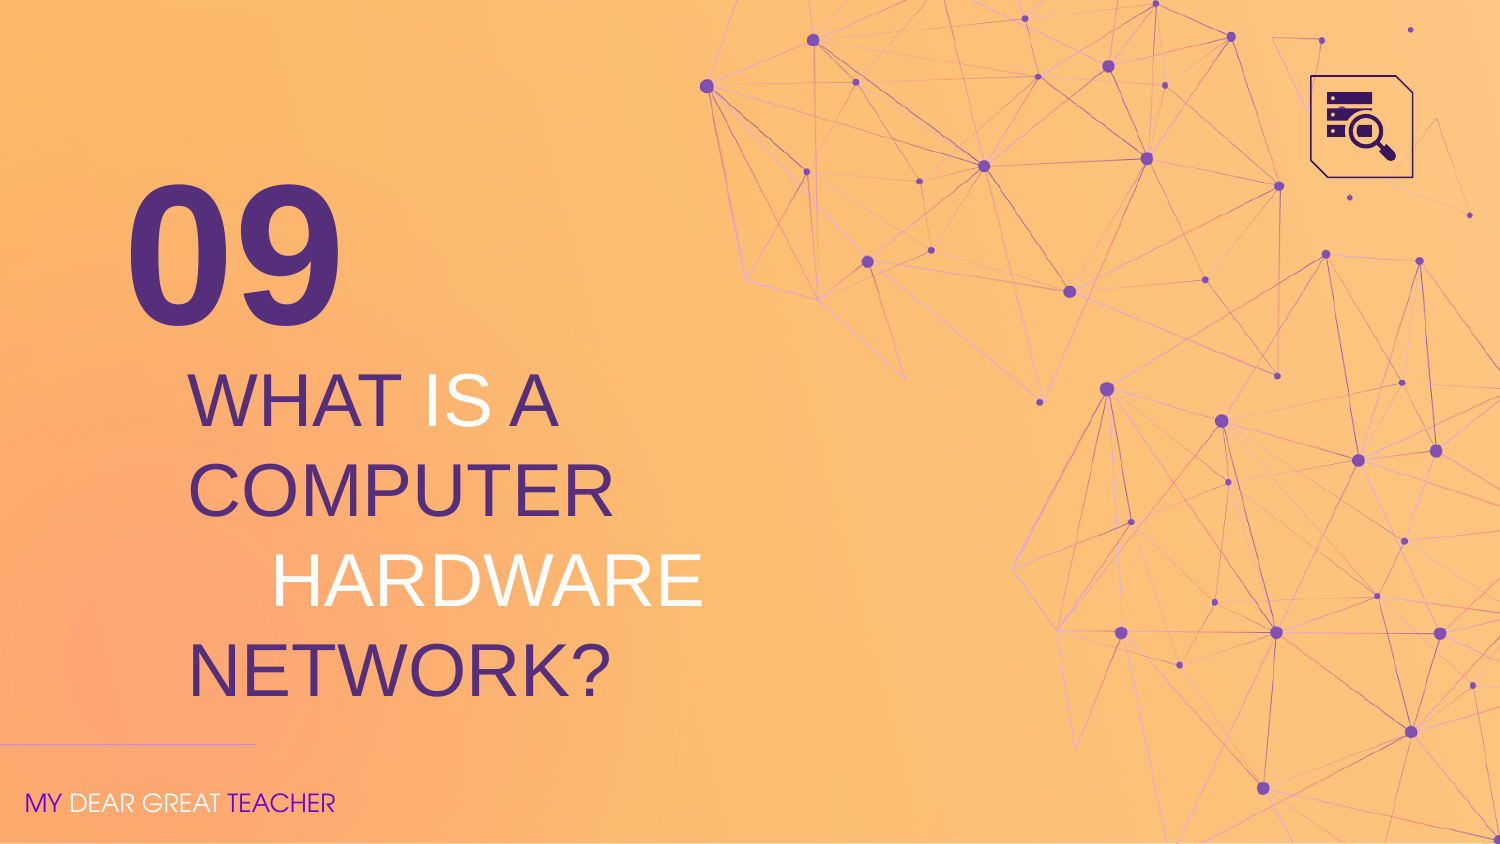

09
# WHAT IS A COMPUTER                    HARDWARE NETWORK?
MY DEAR GREAT TEACHER